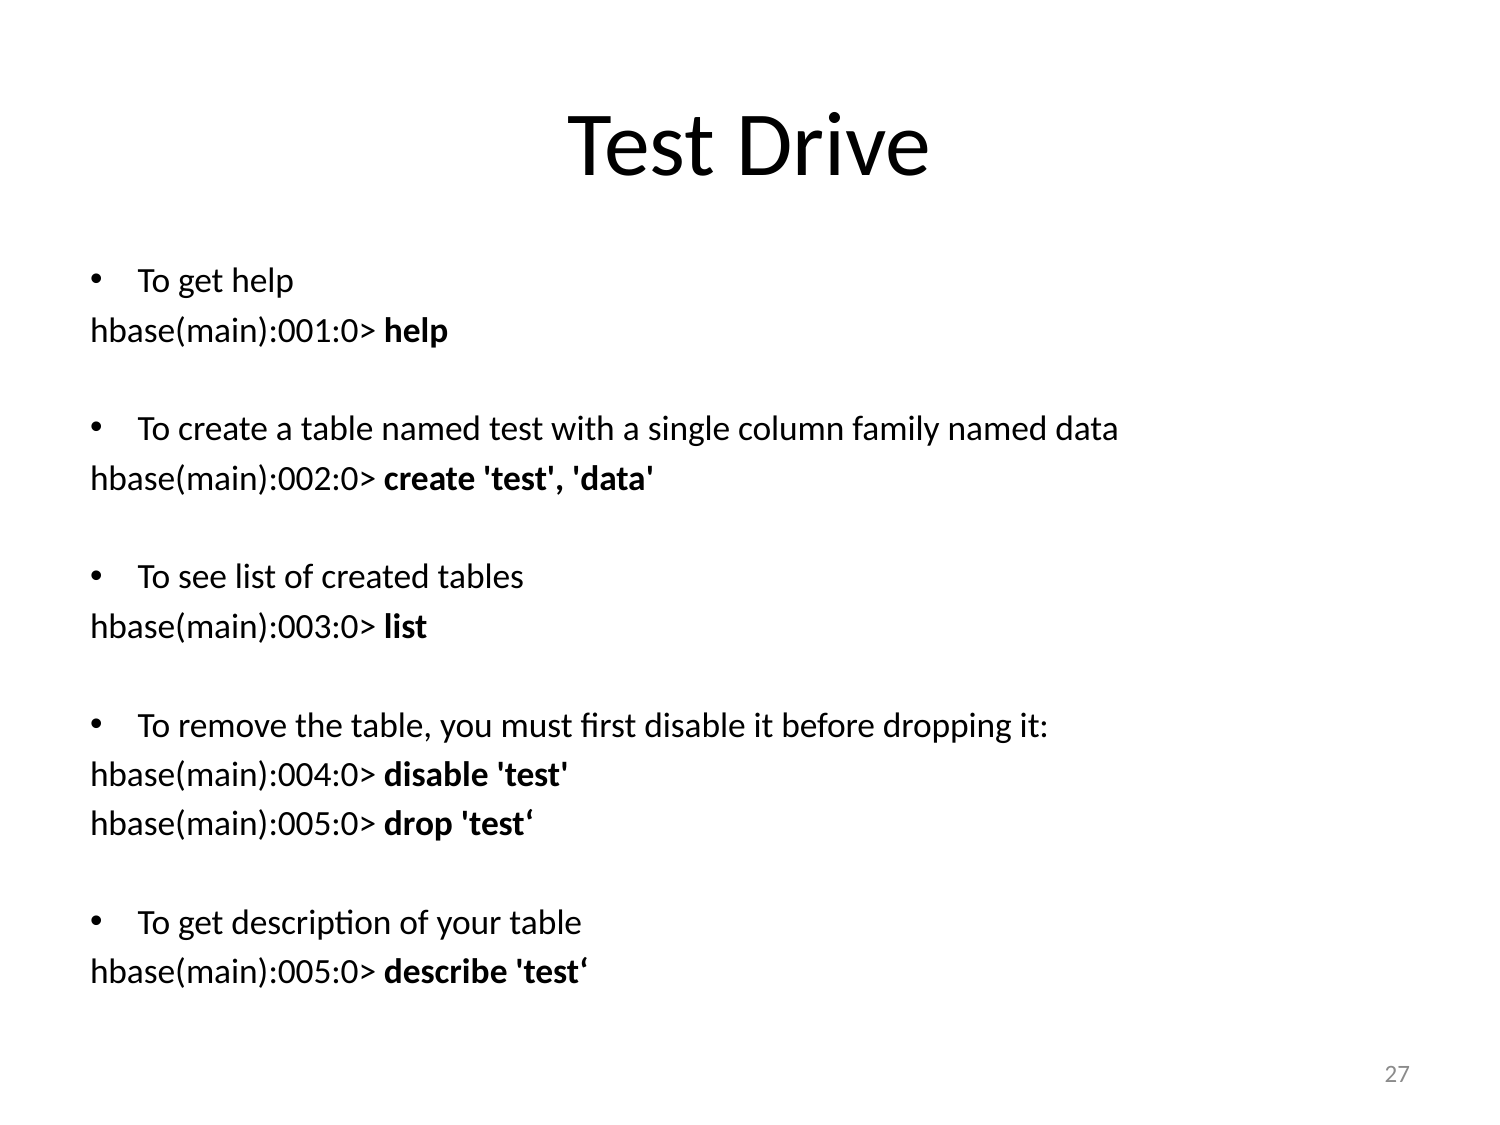

# Test Drive
To get help
hbase(main):001:0> help

To create a table named test with a single column family named data
hbase(main):002:0> create 'test', 'data'

To see list of created tables
hbase(main):003:0> list

To remove the table, you must first disable it before dropping it:
hbase(main):004:0> disable 'test'
hbase(main):005:0> drop 'test‘

To get description of your table
hbase(main):005:0> describe 'test‘

27